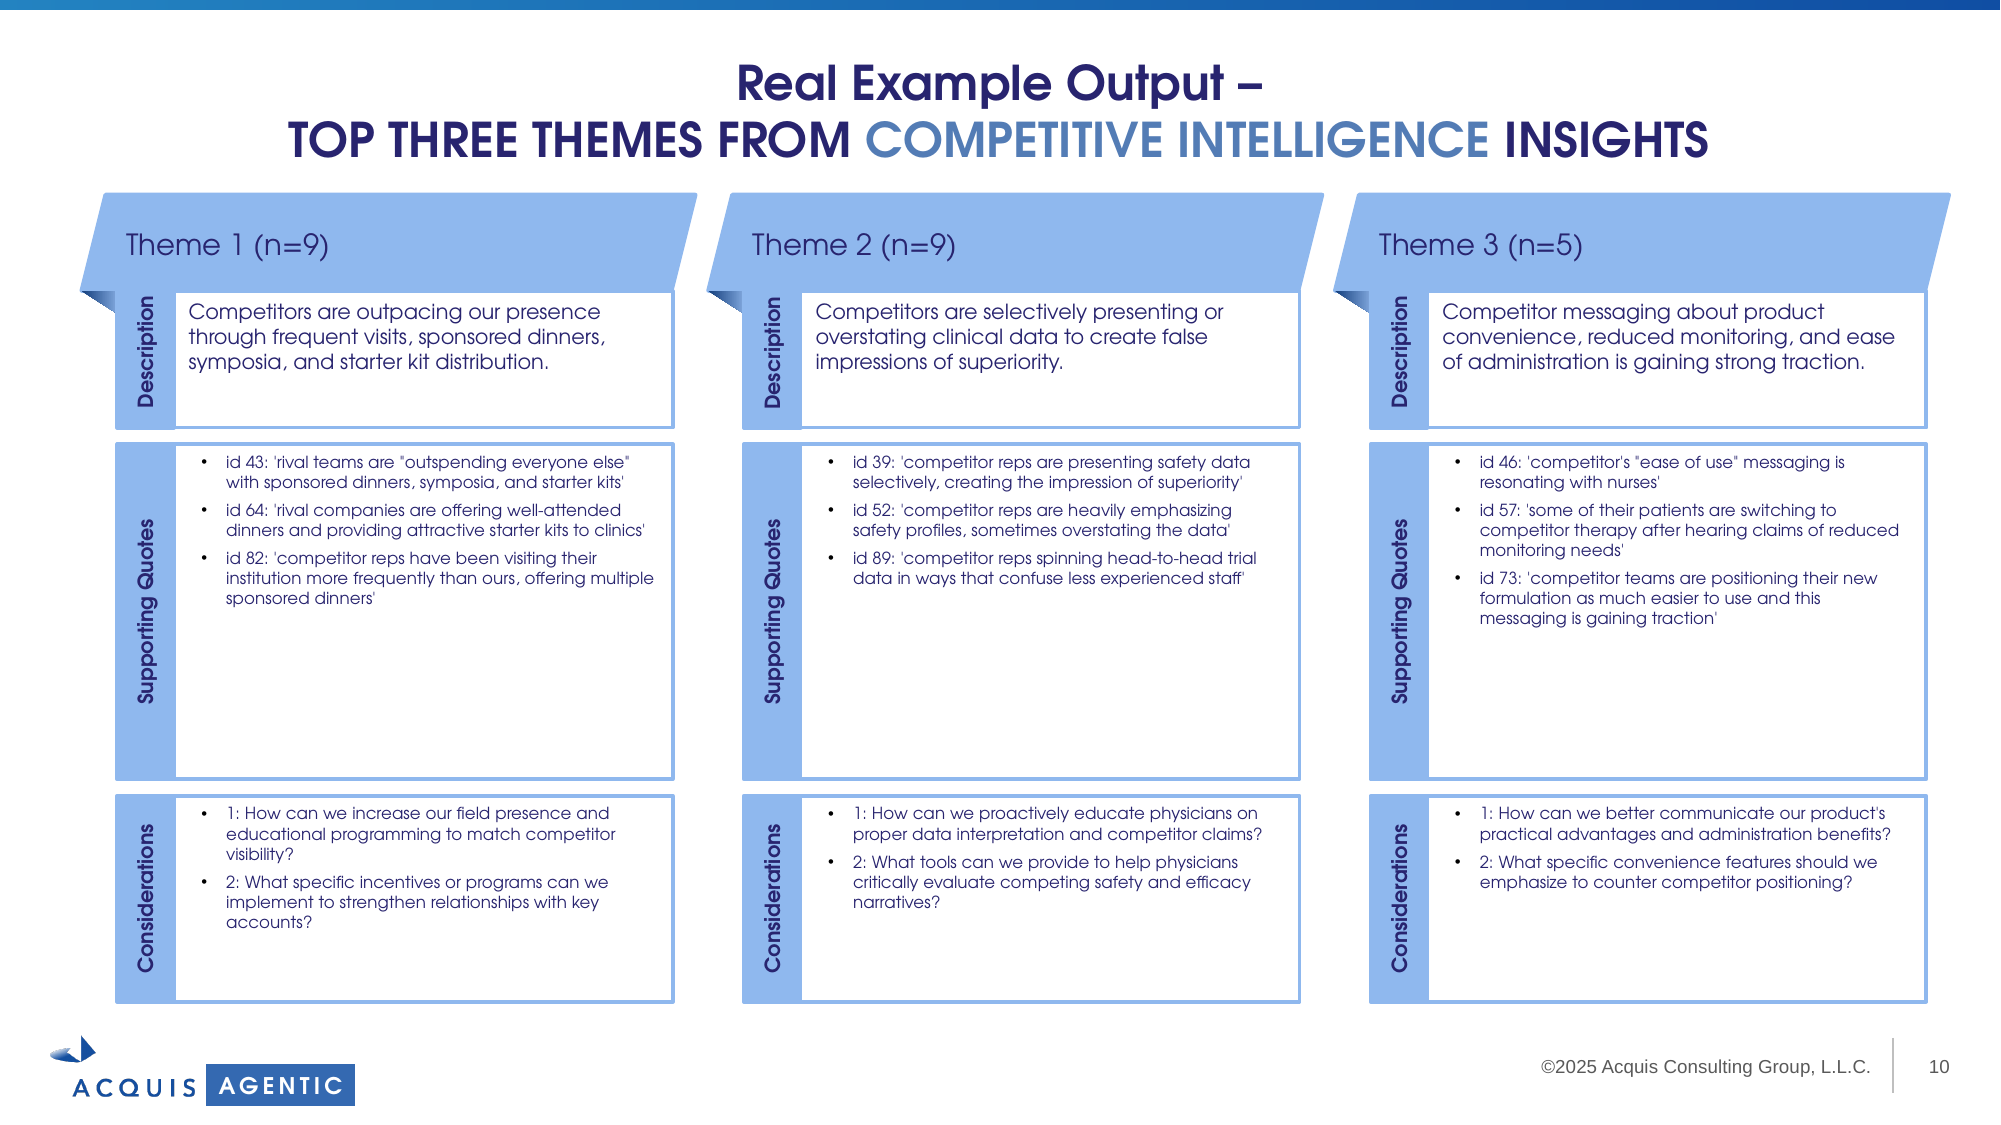

Real Example Output –
TOP THREE THEMES FROM COMPETITIVE INTELLIGENCE INSIGHTS

Theme 1 (n=9)
Theme 2 (n=9)
Theme 3 (n=5)

Competitors are outpacing our presence through frequent visits, sponsored dinners, symposia, and starter kit distribution.

Competitors are selectively presenting or overstating clinical data to create false impressions of superiority.

Competitor messaging about product convenience, reduced monitoring, and ease of administration is gaining strong traction.
Description
Description
Description
id 43: 'rival teams are "outspending everyone else" with sponsored dinners, symposia, and starter kits'
id 64: 'rival companies are offering well-attended dinners and providing attractive starter kits to clinics'
id 82: 'competitor reps have been visiting their institution more frequently than ours, offering multiple sponsored dinners'
id 39: 'competitor reps are presenting safety data selectively, creating the impression of superiority'
id 52: 'competitor reps are heavily emphasizing safety profiles, sometimes overstating the data'
id 89: 'competitor reps spinning head-to-head trial data in ways that confuse less experienced staff'
id 46: 'competitor's "ease of use" messaging is resonating with nurses'
id 57: 'some of their patients are switching to competitor therapy after hearing claims of reduced monitoring needs'
id 73: 'competitor teams are positioning their new formulation as much easier to use and this messaging is gaining traction'
Supporting Quotes
Supporting Quotes
Supporting Quotes
1: How can we increase our field presence and educational programming to match competitor visibility?
2: What specific incentives or programs can we implement to strengthen relationships with key accounts?
1: How can we proactively educate physicians on proper data interpretation and competitor claims?
2: What tools can we provide to help physicians critically evaluate competing safety and efficacy narratives?
1: How can we better communicate our product's practical advantages and administration benefits?
2: What specific convenience features should we emphasize to counter competitor positioning?
Considerations
Considerations
Considerations
AGENTIC